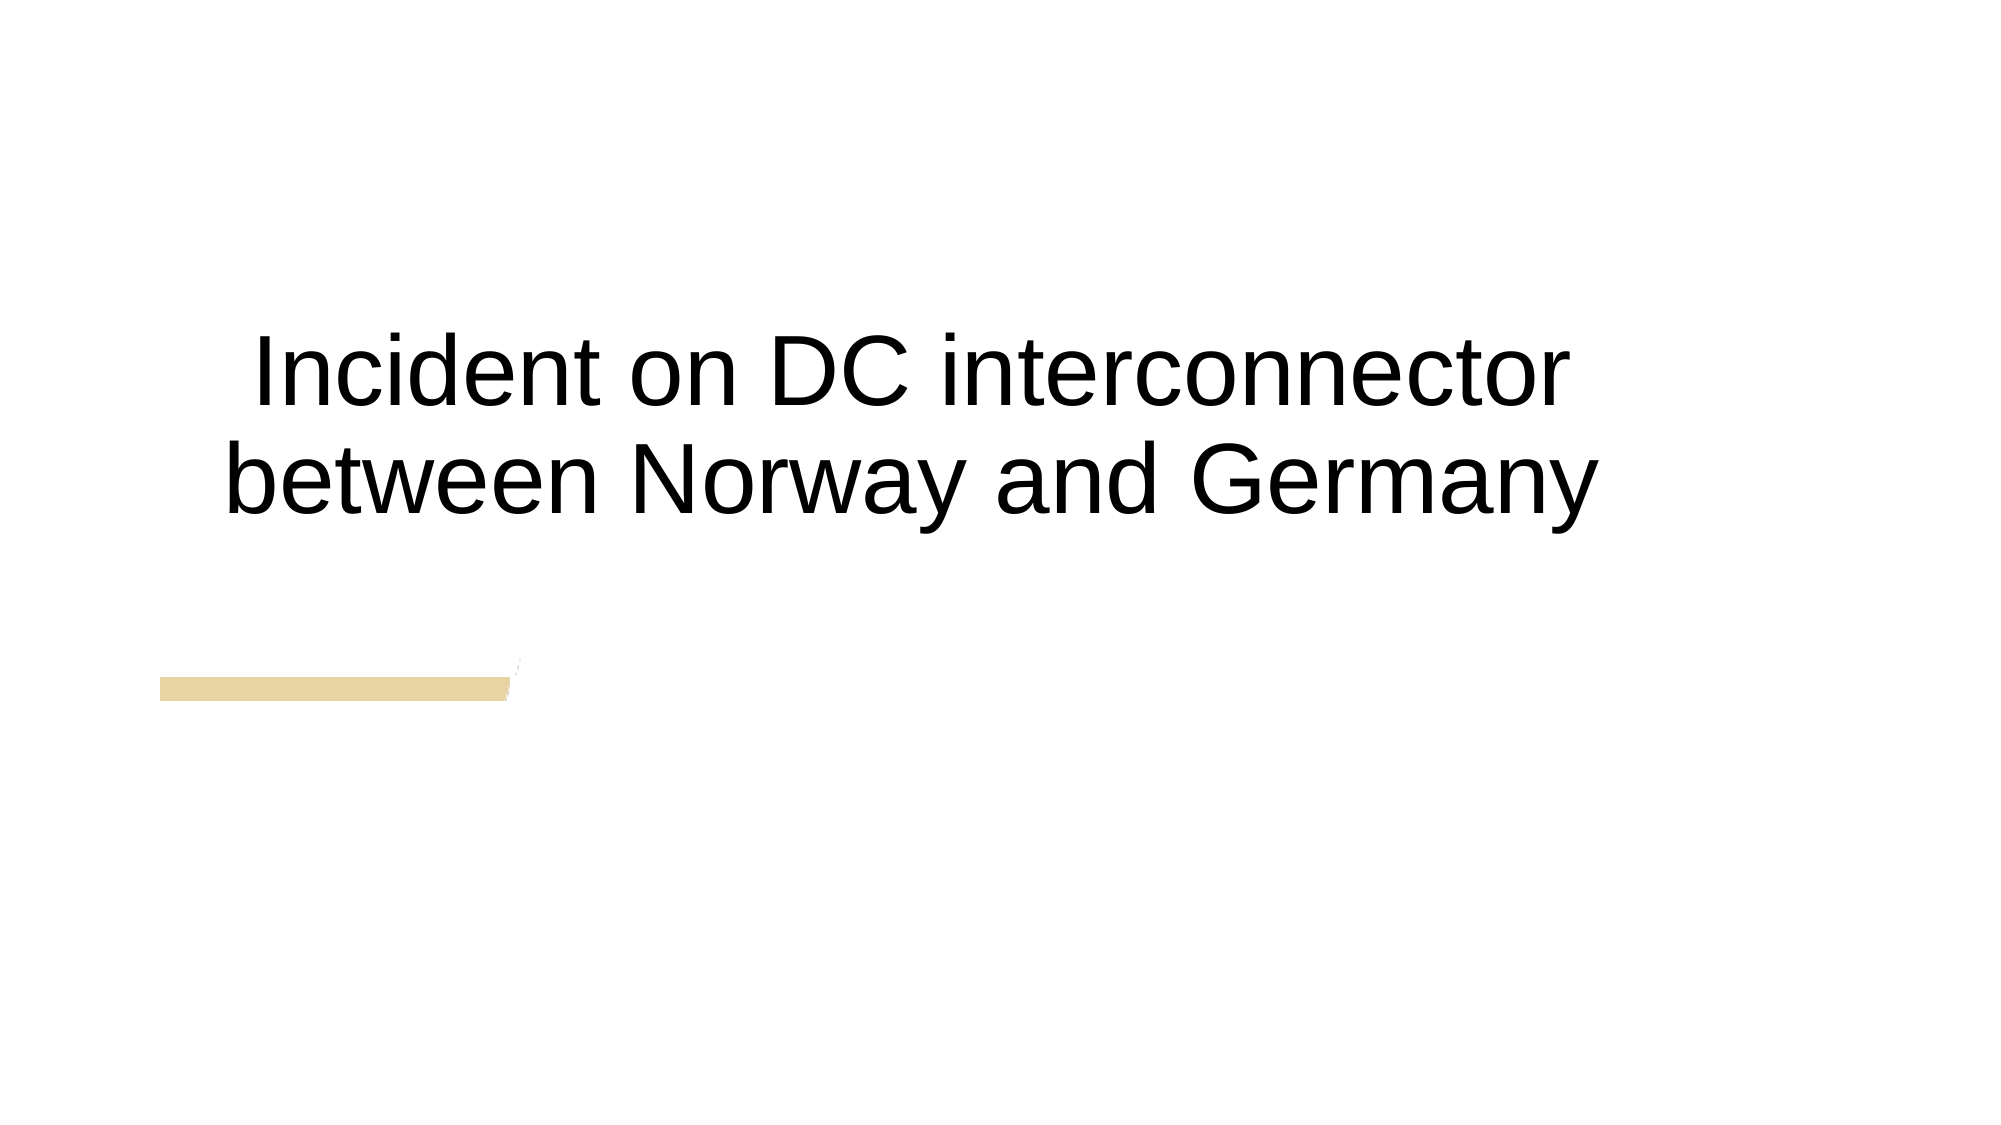

Incident on DC interconnector
between Norway and Germany